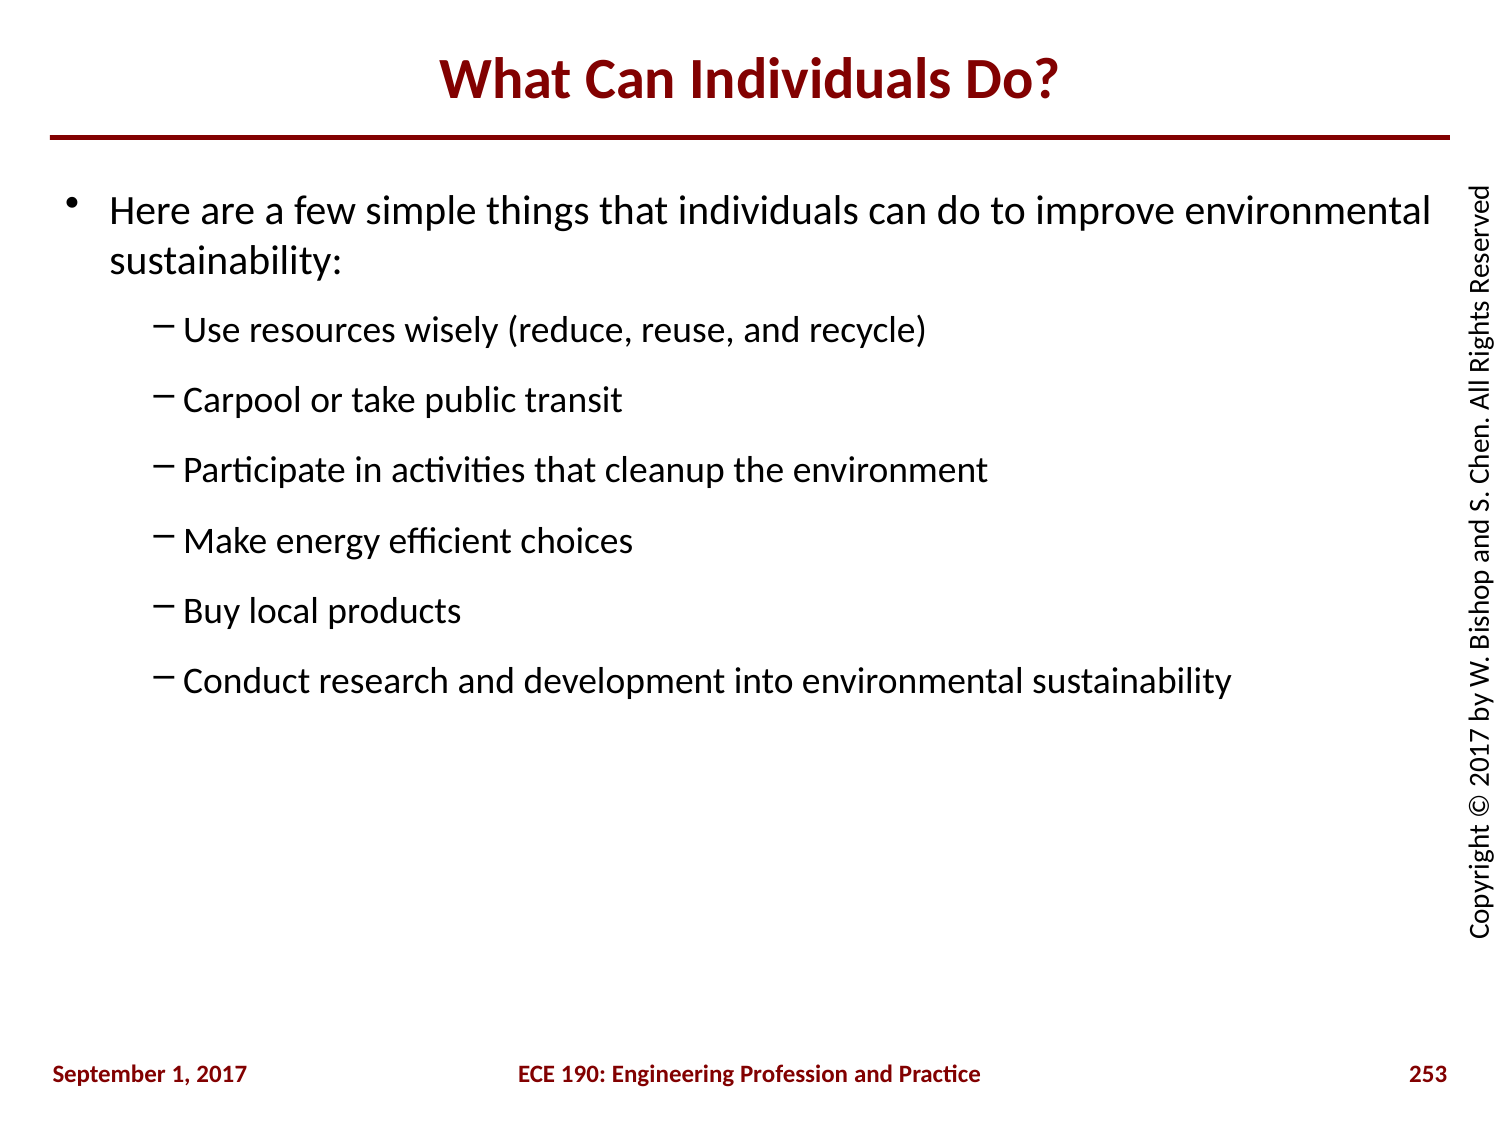

# What Can Individuals Do?
Here are a few simple things that individuals can do to improve environmental sustainability:
Use resources wisely (reduce, reuse, and recycle)
Carpool or take public transit
Participate in activities that cleanup the environment
Make energy efficient choices
Buy local products
Conduct research and development into environmental sustainability
September 1, 2017
ECE 190: Engineering Profession and Practice
253